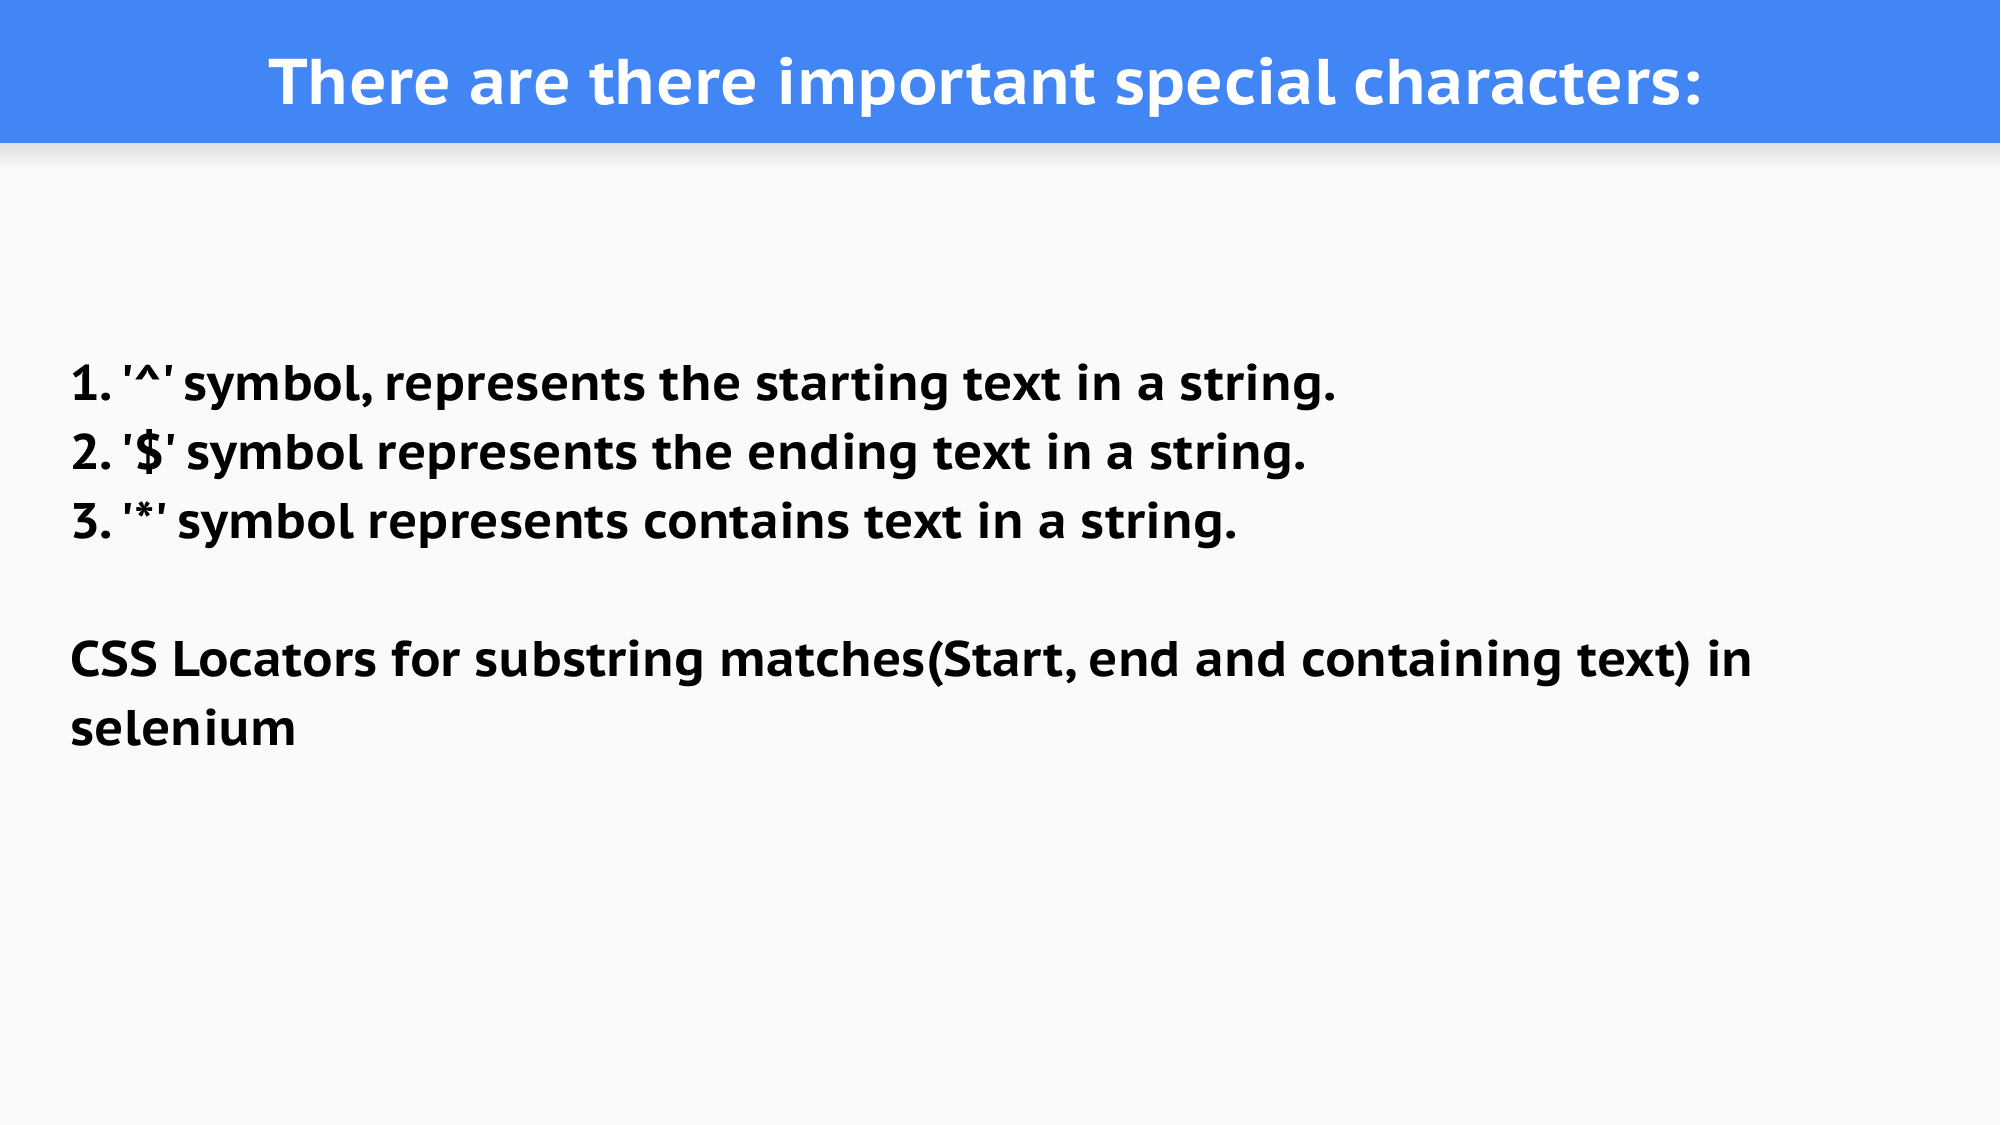

# There are there important special characters:
1. '^' symbol, represents the starting text in a string.
2. '$' symbol represents the ending text in a string.
3. '*' symbol represents contains text in a string.

CSS Locators for substring matches(Start, end and containing text) in selenium